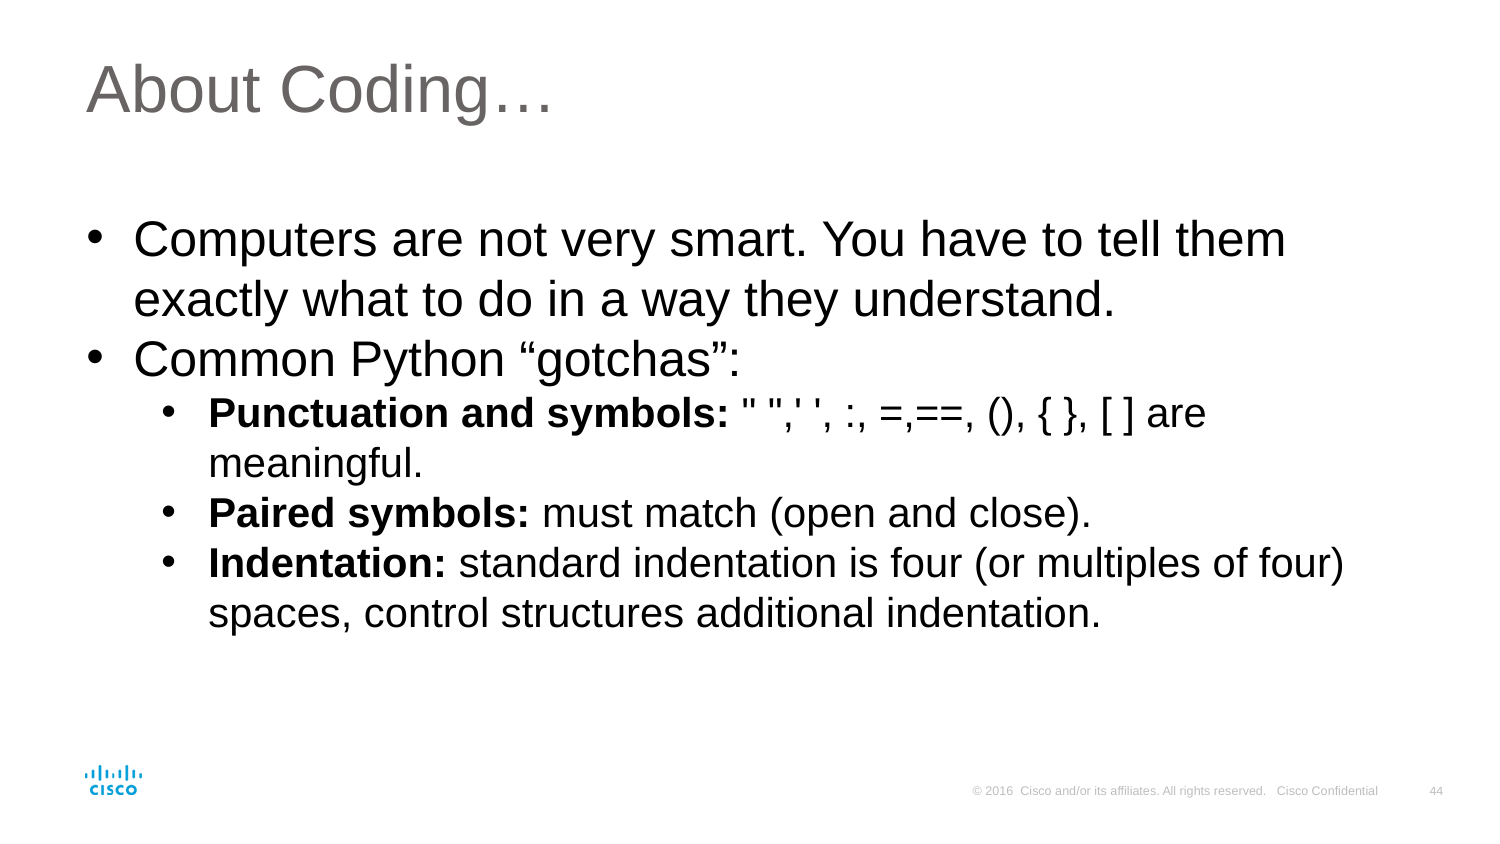

# About Coding…
Computers are not very smart. You have to tell them exactly what to do in a way they understand.
Common Python “gotchas”:
Punctuation and symbols: " ",' ', :, =,==, (), { }, [ ] are meaningful.
Paired symbols: must match (open and close).
Indentation: standard indentation is four (or multiples of four) spaces, control structures additional indentation.